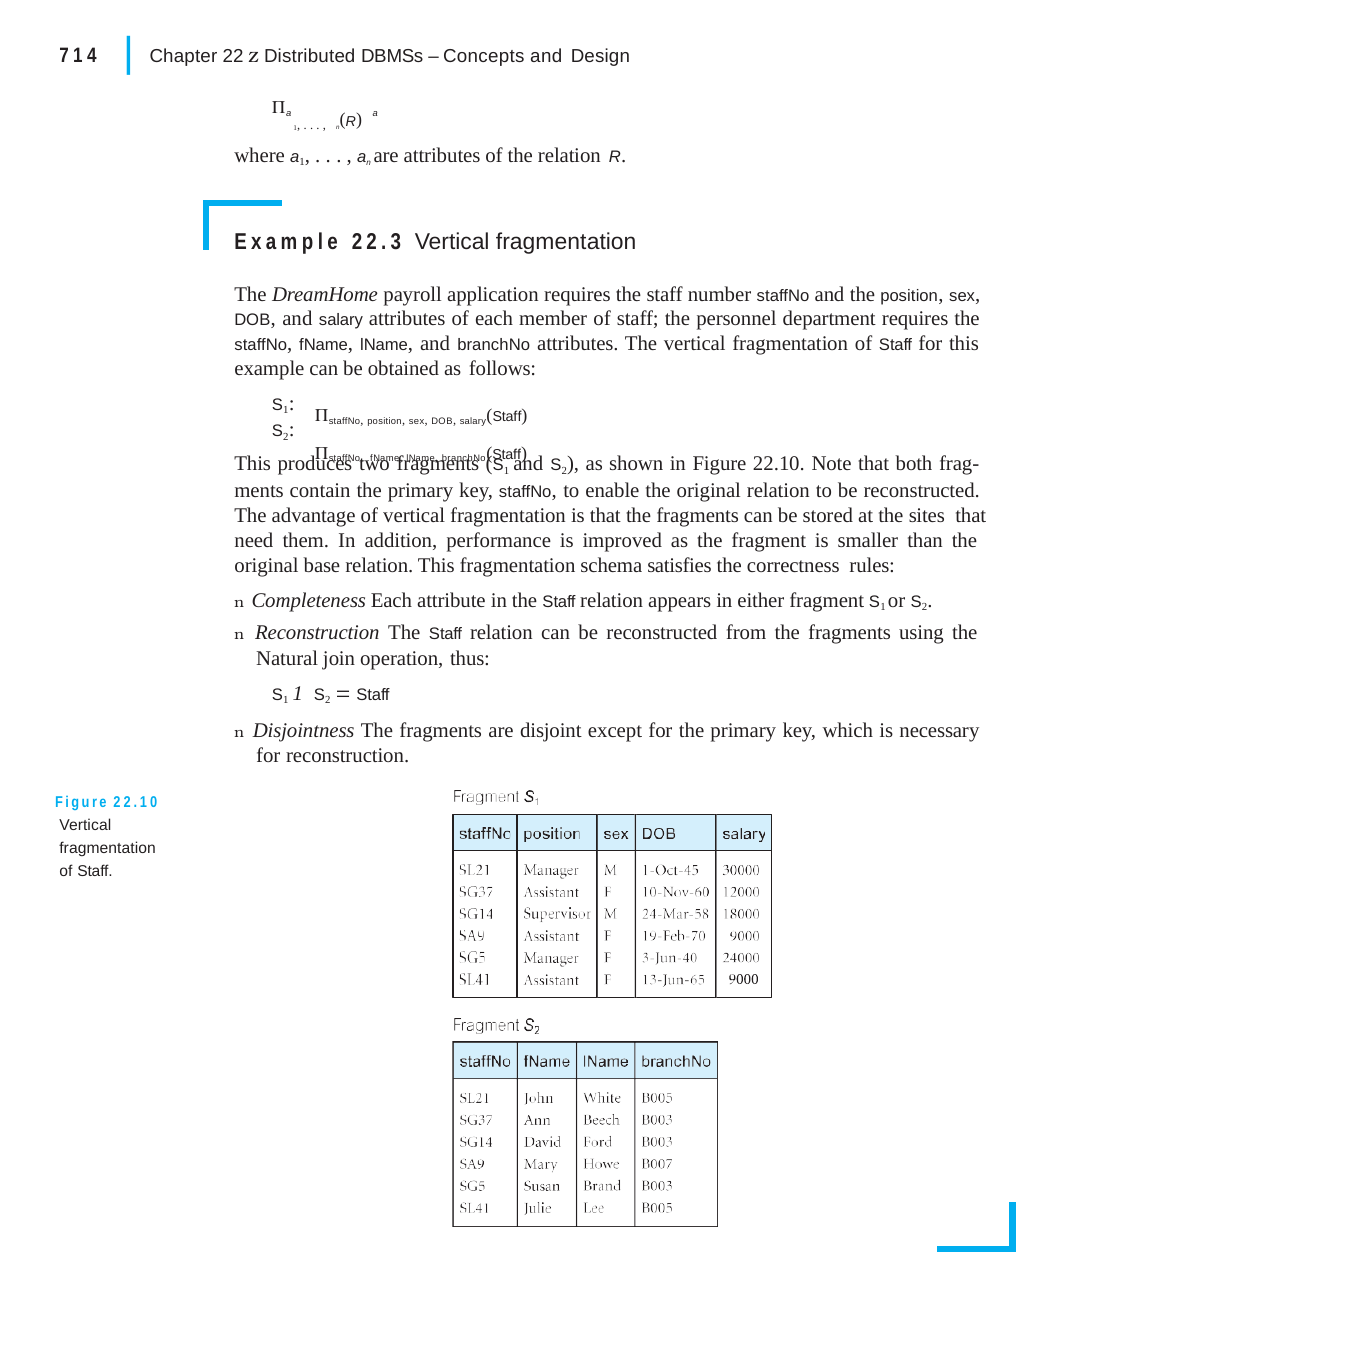

|
714
Chapter 22 z Distributed DBMSs – Concepts and Design
Πa	a
1, . . . ,   n(R)
where a1, . . . , an are attributes of the relation R.

Example 22.3 Vertical fragmentation

The DreamHome payroll application requires the staff number staffNo and the position, sex,  DOB, and salary attributes of each member of staff; the personnel department requires the  staffNo, fName, lName, and branchNo attributes. The vertical fragmentation of Staff for this  example can be obtained as follows:
S1:
S2:
ΠstaffNo, position, sex, DOB, salary(Staff)
ΠstaffNo,  fName, lName, branchNo(Staff)
This produces two fragments (S1 and S2), as shown in Figure 22.10. Note that both frag-  ments contain the primary key, staffNo, to enable the original relation to be reconstructed.  The advantage of vertical fragmentation is that the fragments can be stored at the sites  that need them. In addition, performance is improved as the fragment is smaller than the  original base relation. This fragmentation schema satisfies the correctness rules:
n Completeness Each attribute in the Staff relation appears in either fragment S1 or S2.
n Reconstruction The Staff relation can be reconstructed from the fragments using the  Natural join operation, thus:
S1  1 S2  = Staff
n Disjointness The fragments are disjoint except for the primary key, which is necessary  for reconstruction.

Figure 22.10  Vertical  fragmentation  of Staff.